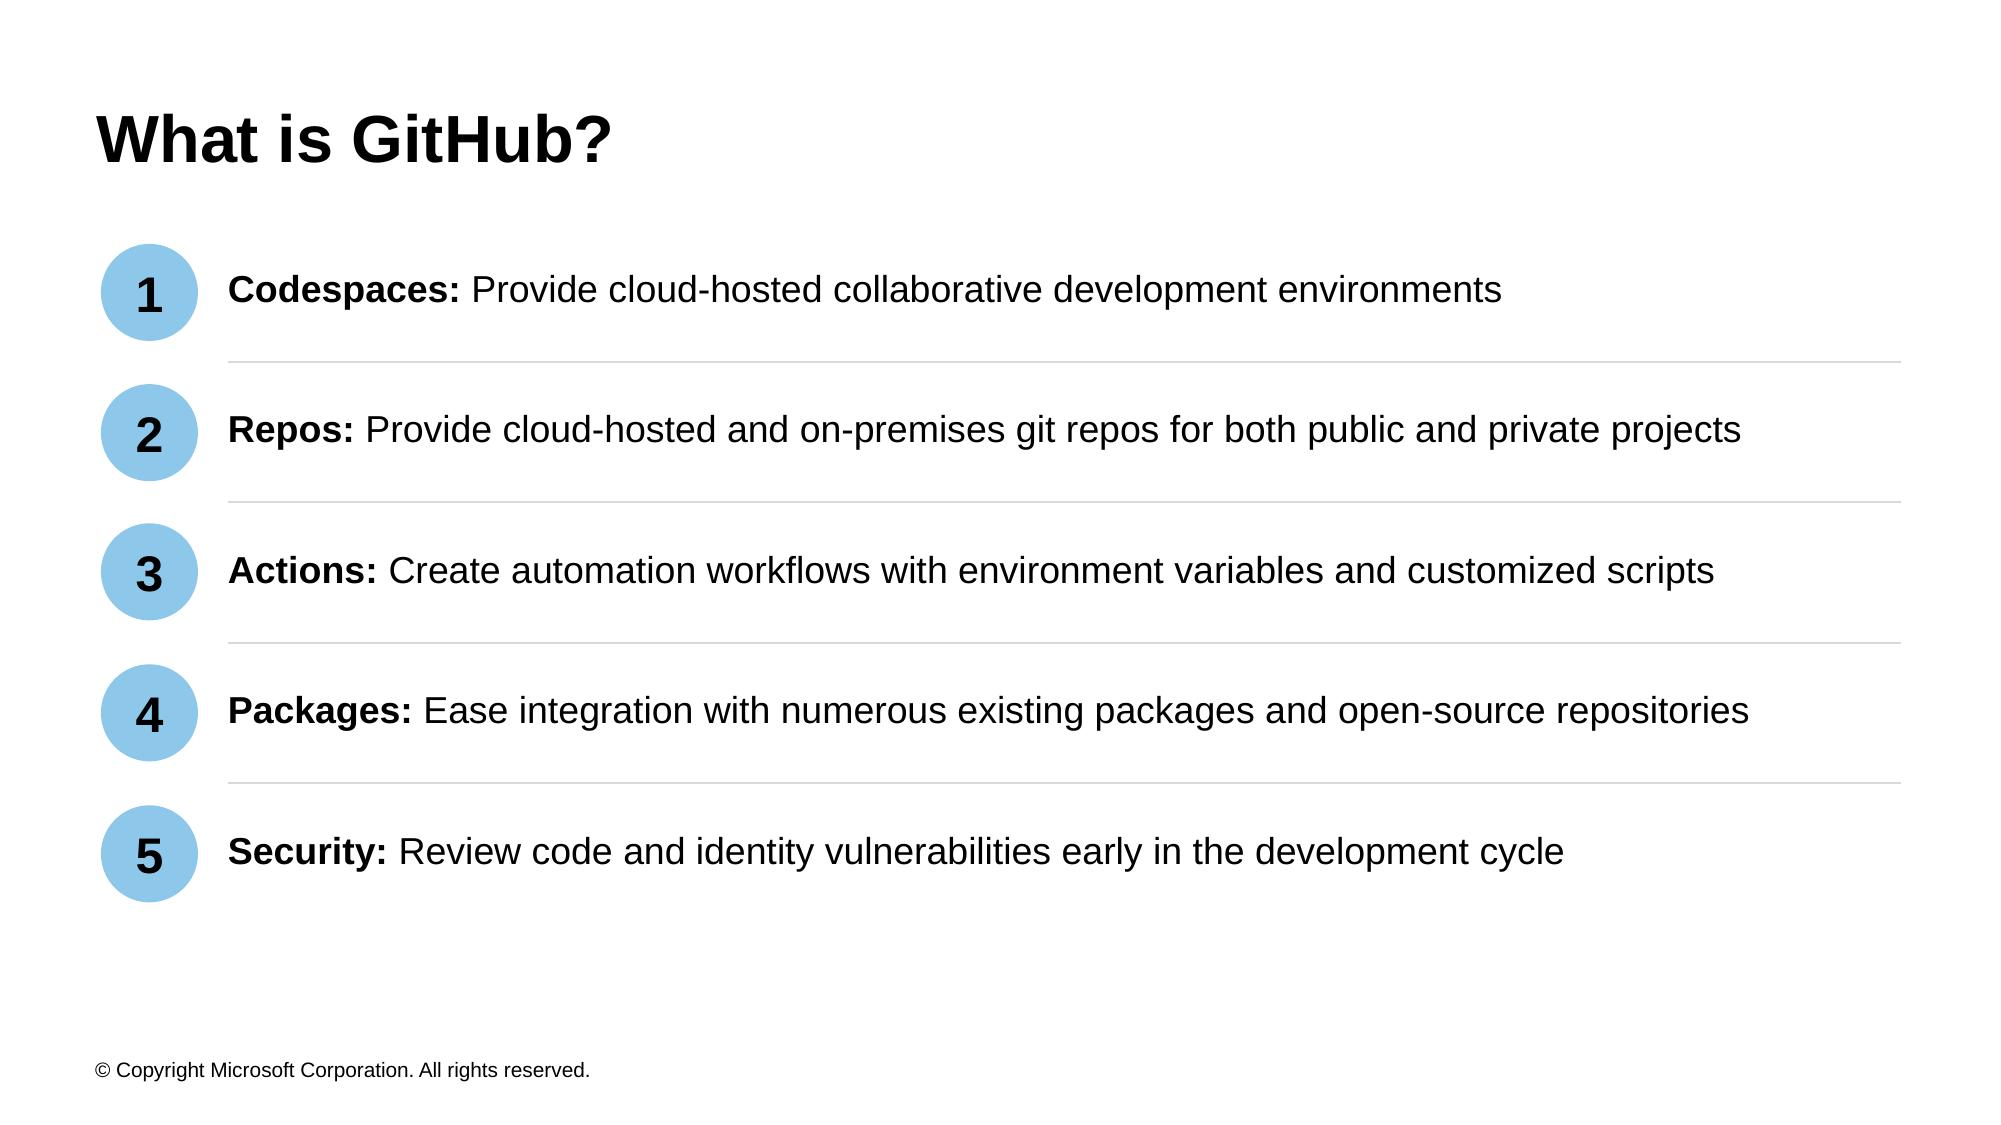

# What is GitHub?
Codespaces: Provide cloud-hosted collaborative development environments
1
Repos: Provide cloud-hosted and on-premises git repos for both public and private projects
2
Actions: Create automation workflows with environment variables and customized scripts
3
Packages: Ease integration with numerous existing packages and open-source repositories
4
Security: Review code and identity vulnerabilities early in the development cycle
5